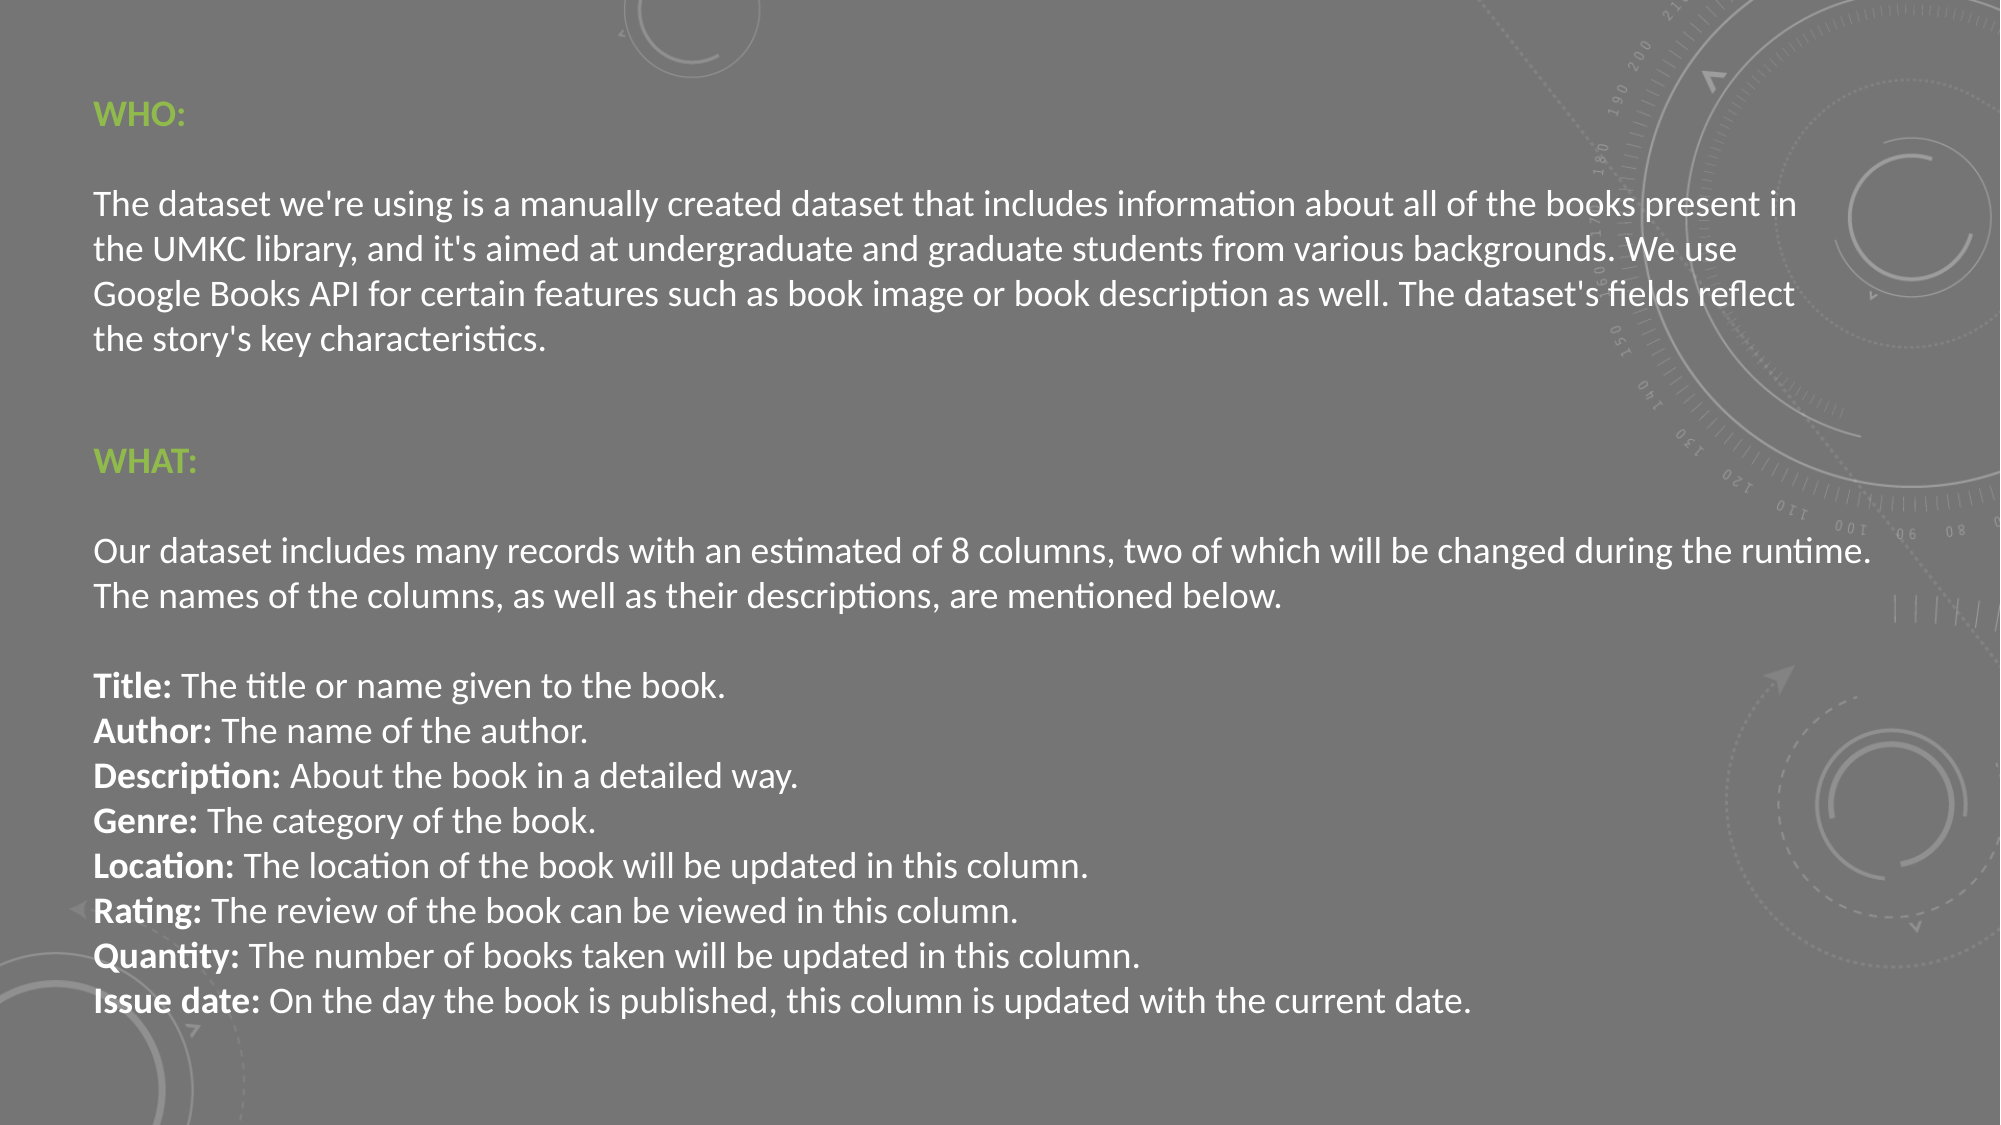

WHO:

The dataset we're using is a manually created dataset that includes information about all of the books present in the UMKC library, and it's aimed at undergraduate and graduate students from various backgrounds. We use Google Books API for certain features such as book image or book description as well. The dataset's fields reflect the story's key characteristics.
WHAT:

Our dataset includes many records with an estimated of 8 columns, two of which will be changed during the runtime. The names of the columns, as well as their descriptions, are mentioned below.

Title: The title or name given to the book.
Author: The name of the author.
Description: About the book in a detailed way.
Genre: The category of the book.
Location: The location of the book will be updated in this column.
Rating: The review of the book can be viewed in this column.
Quantity: The number of books taken will be updated in this column.
Issue date: On the day the book is published, this column is updated with the current date.